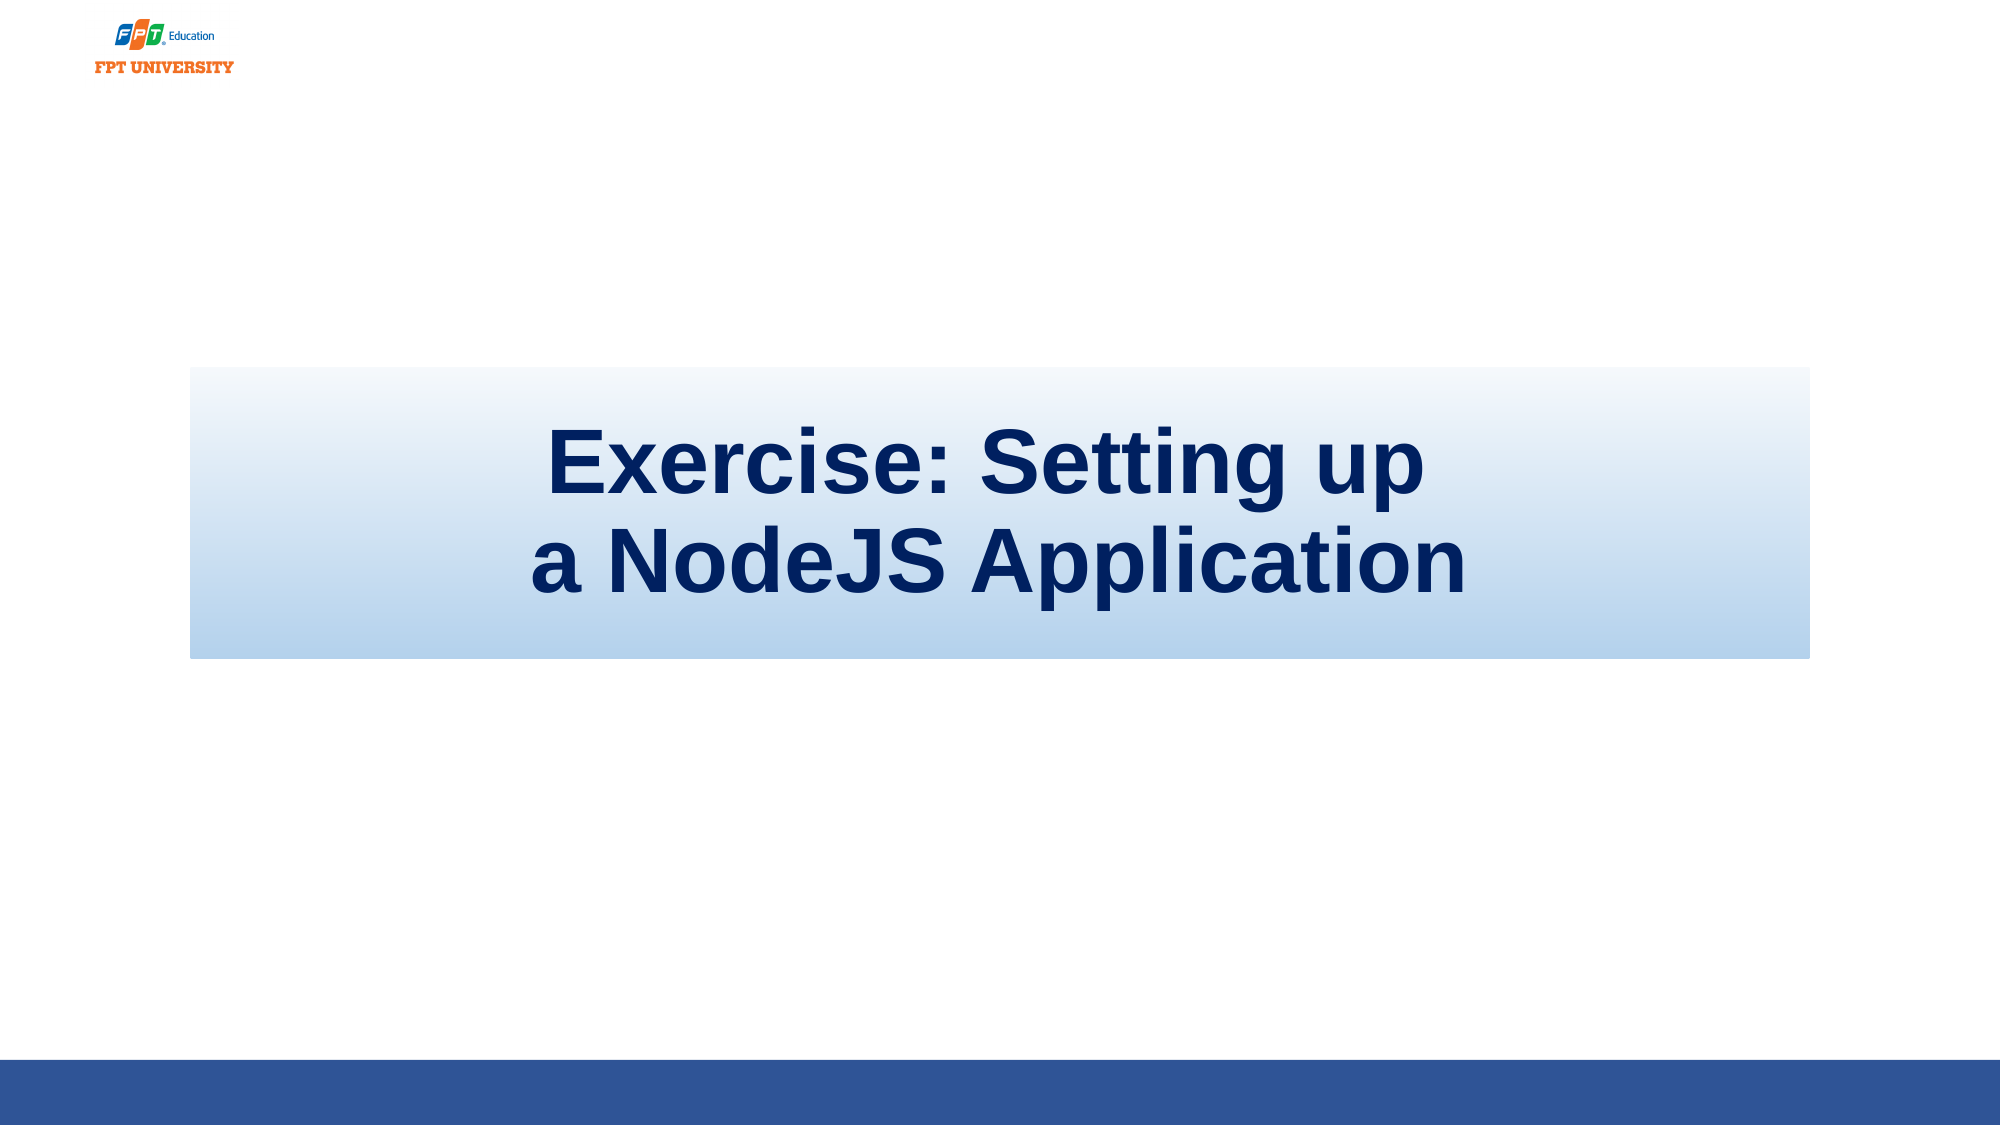

# Exercise: Setting up a NodeJS Application